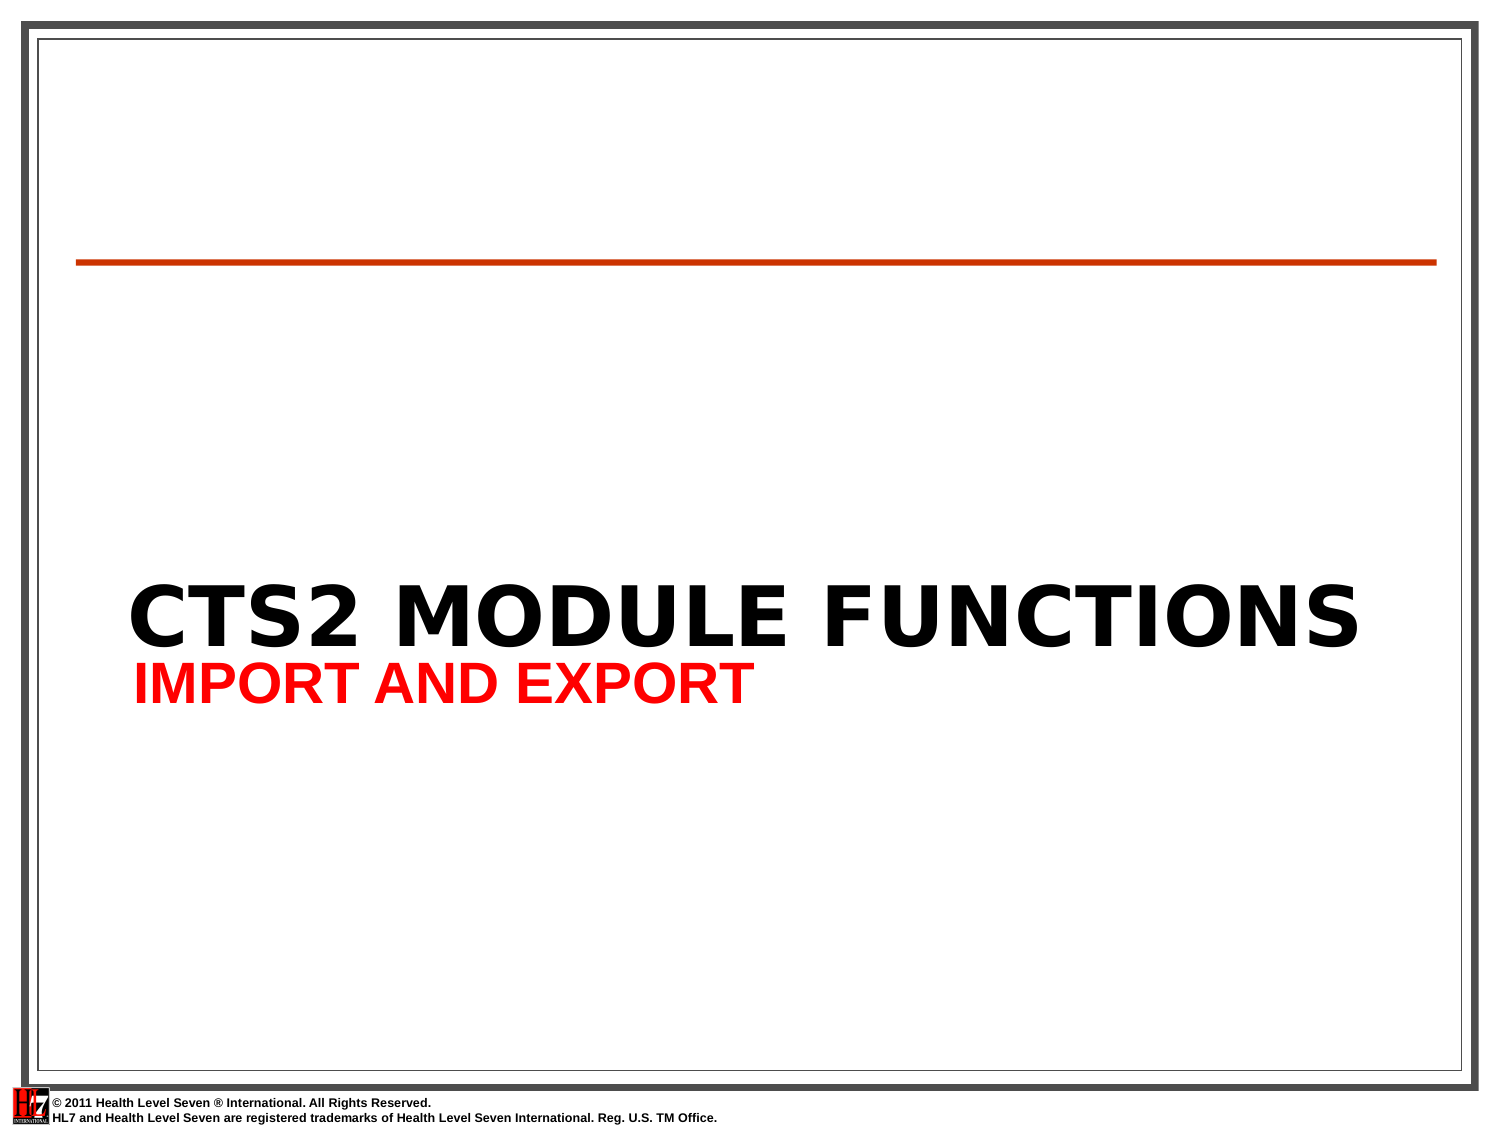

IMPORT AND EXPORT
# CTS2 Module Functions